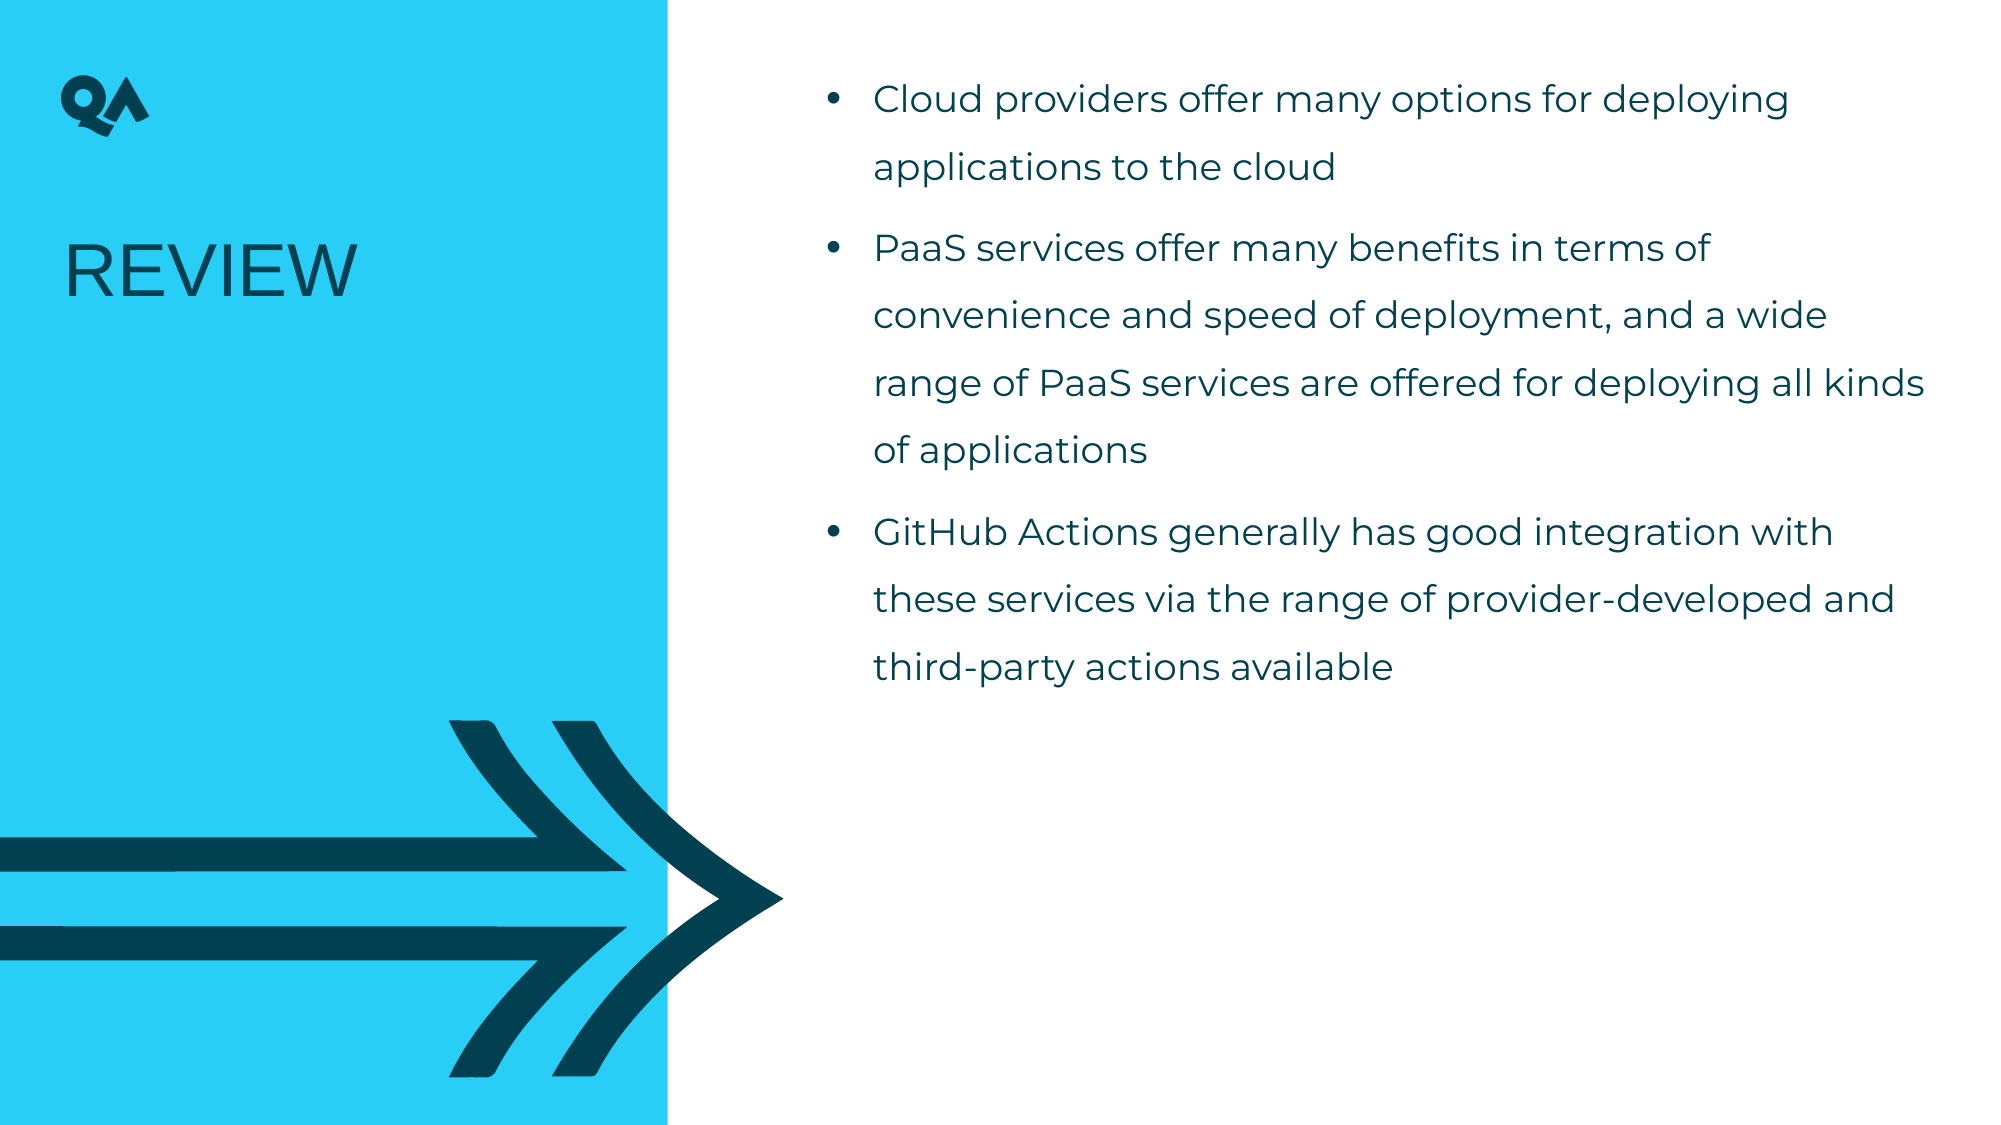

Cloud providers offer many options for deploying applications to the cloud
PaaS services offer many benefits in terms of convenience and speed of deployment, and a wide range of PaaS services are offered for deploying all kinds of applications
GitHub Actions generally has good integration with these services via the range of provider-developed and third-party actions available
Review